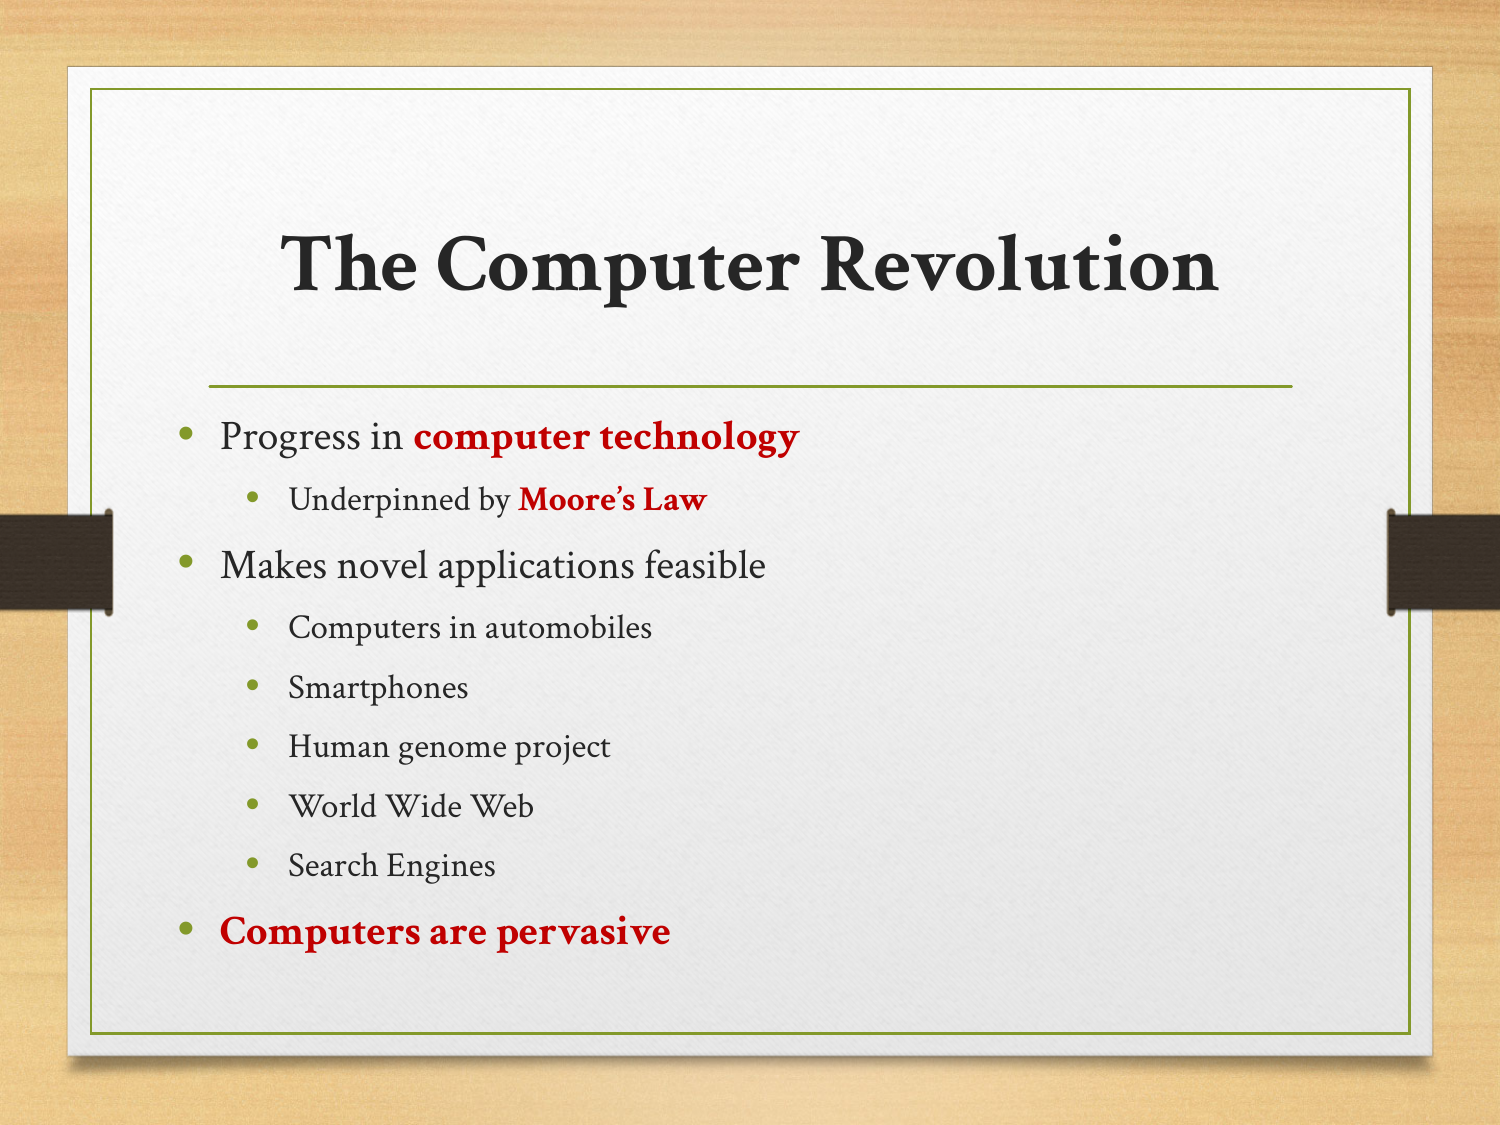

# The Computer Revolution
Progress in computer technology
Underpinned by Moore’s Law
Makes novel applications feasible
Computers in automobiles
Smartphones
Human genome project
World Wide Web
Search Engines
Computers are pervasive